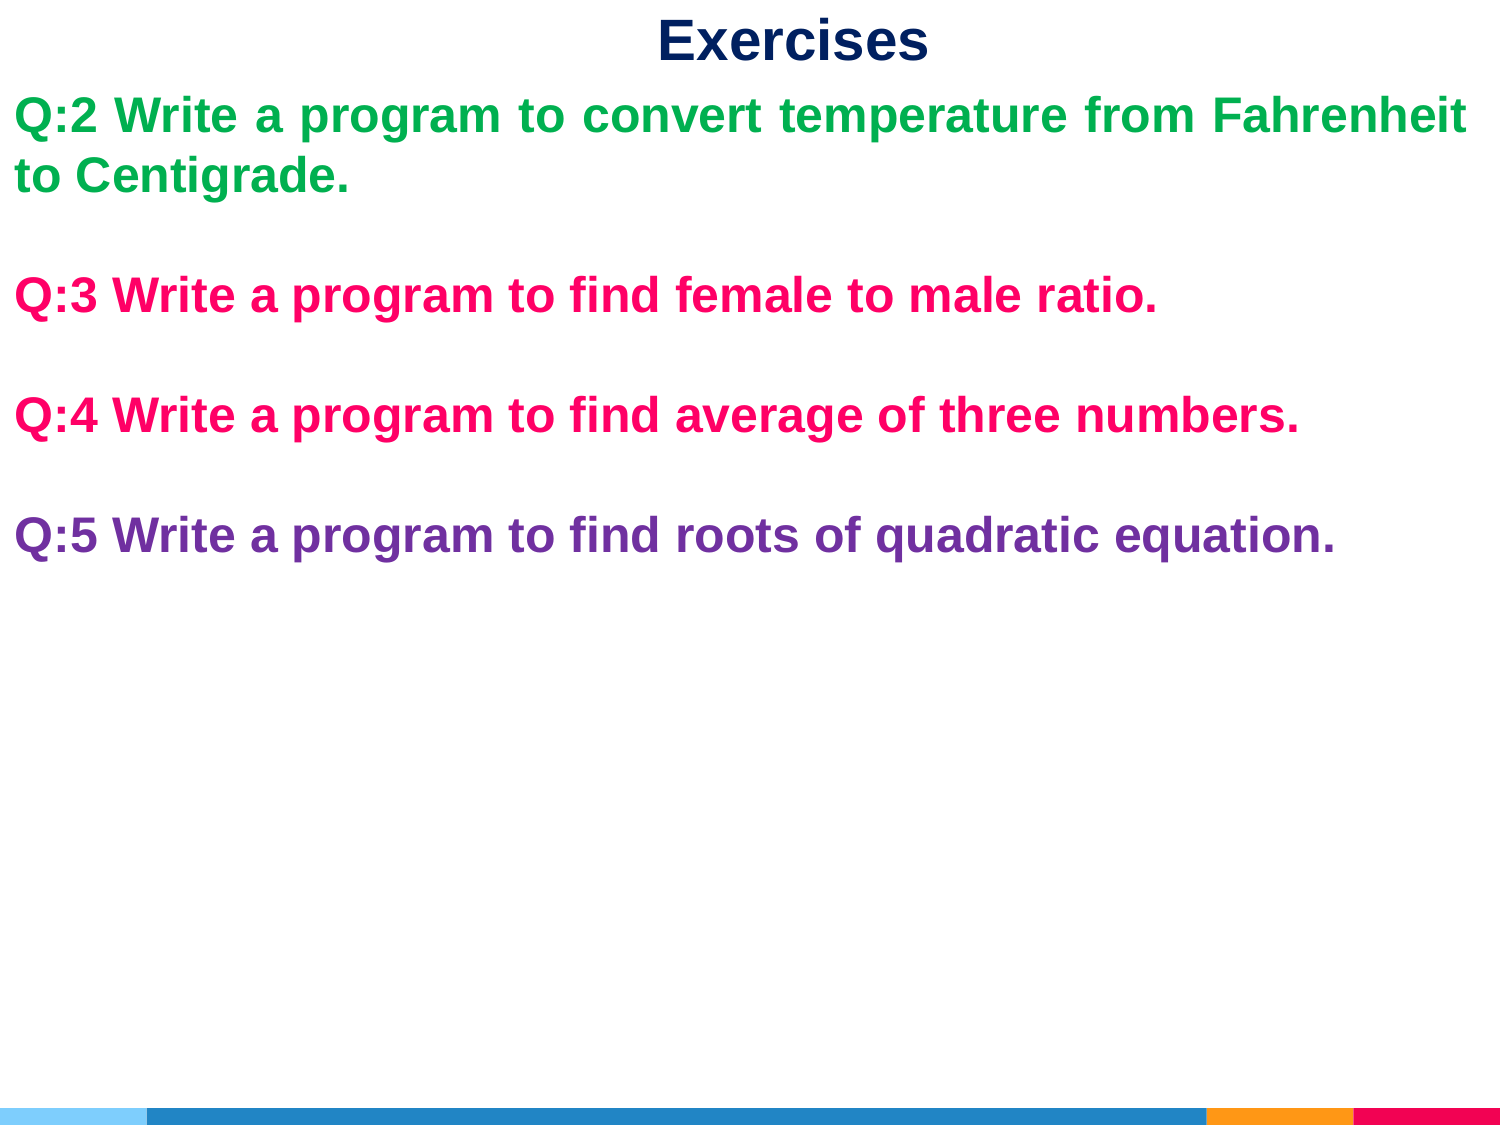

# Exercises
Q:2 Write a program to convert temperature from Fahrenheit  to Centigrade.

Q:3 Write a program to find female to male ratio.

Q:4 Write a program to find average of three numbers.

Q:5 Write a program to find roots of quadratic equation.